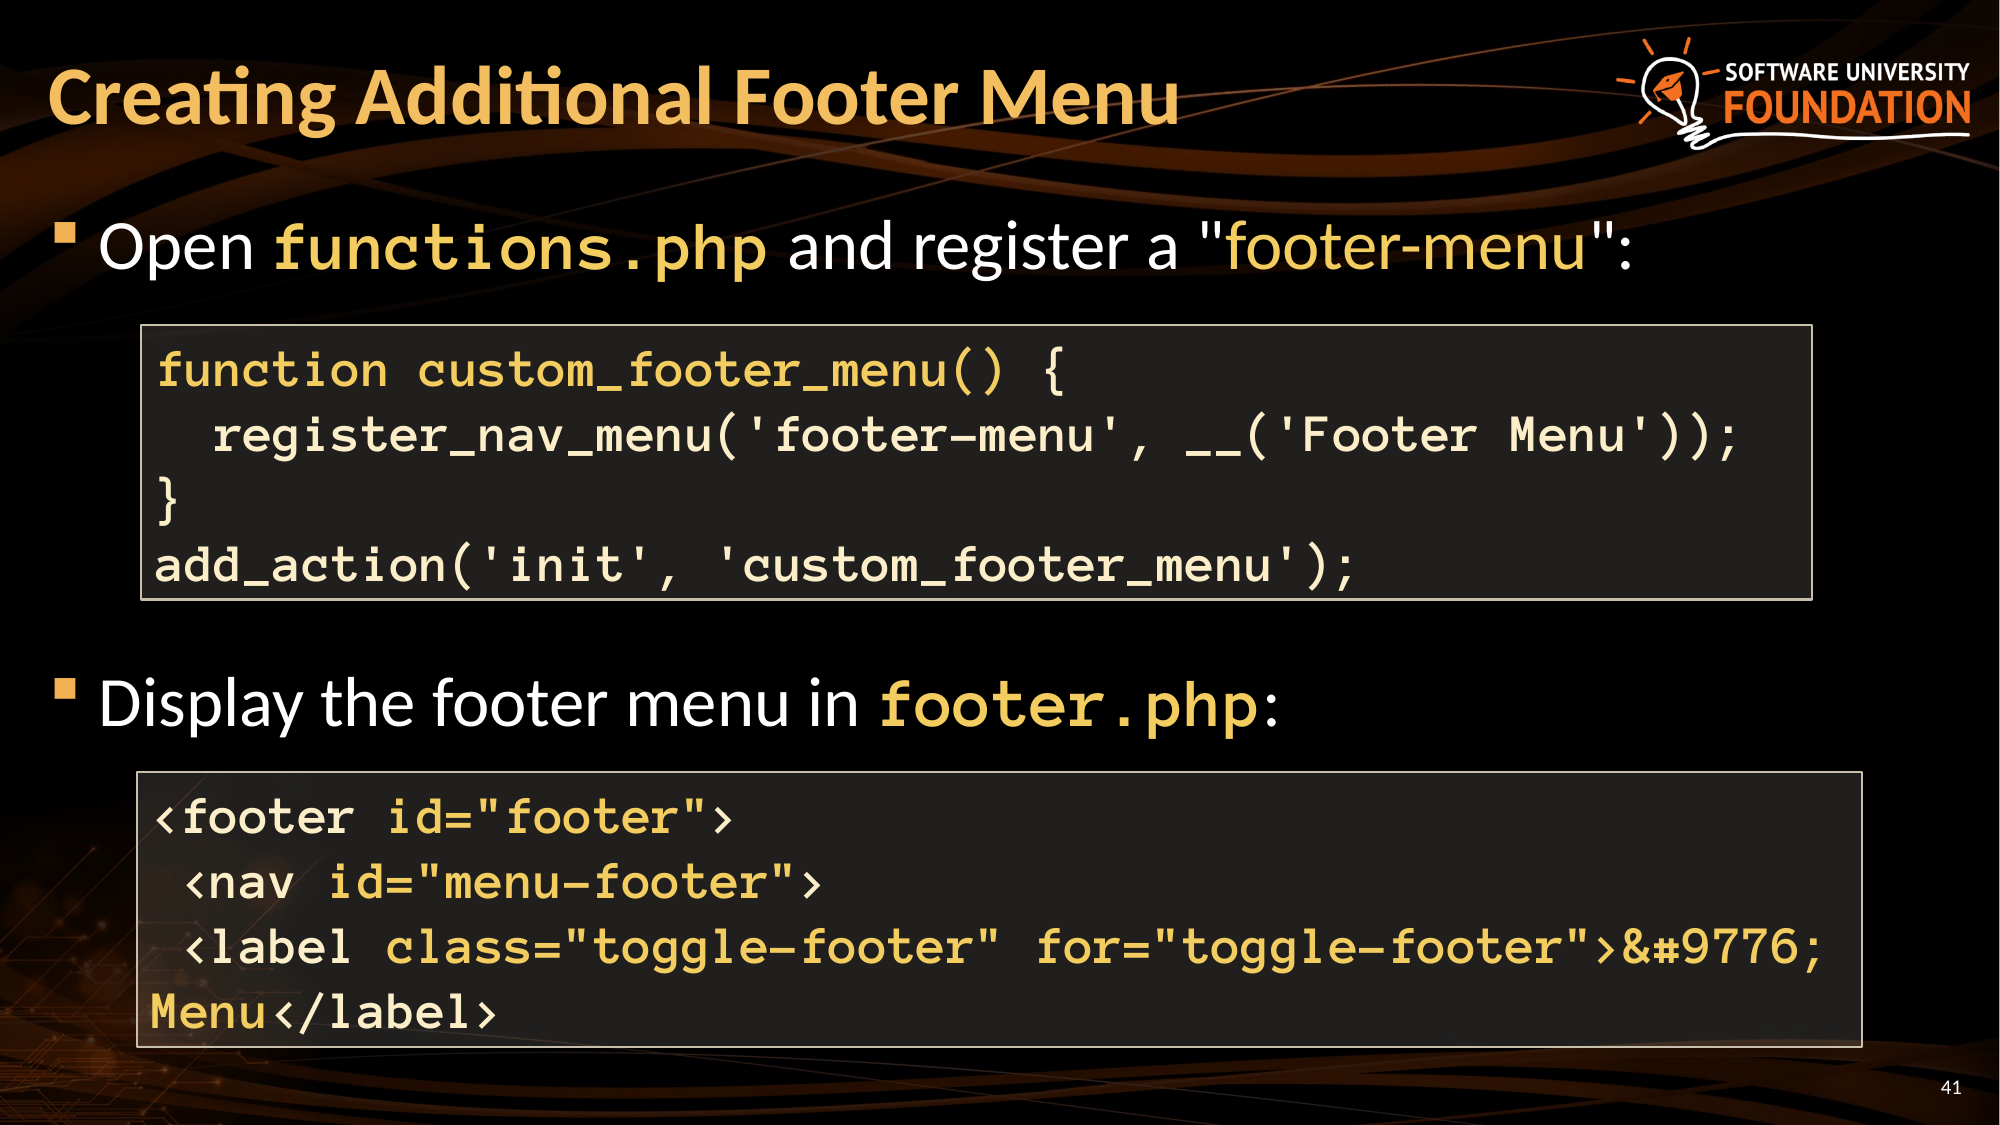

# Creating Additional Footer Menu
Open functions.php and register a "footer-menu":

Display the footer menu in footer.php:
function custom_footer_menu() {
  register_nav_menu('footer-menu', __('Footer Menu'));
}
add_action('init', 'custom_footer_menu');
<footer id="footer">
 <nav id="menu-footer">
 <label class="toggle-footer" for="toggle-footer">&#9776; Menu</label>
41